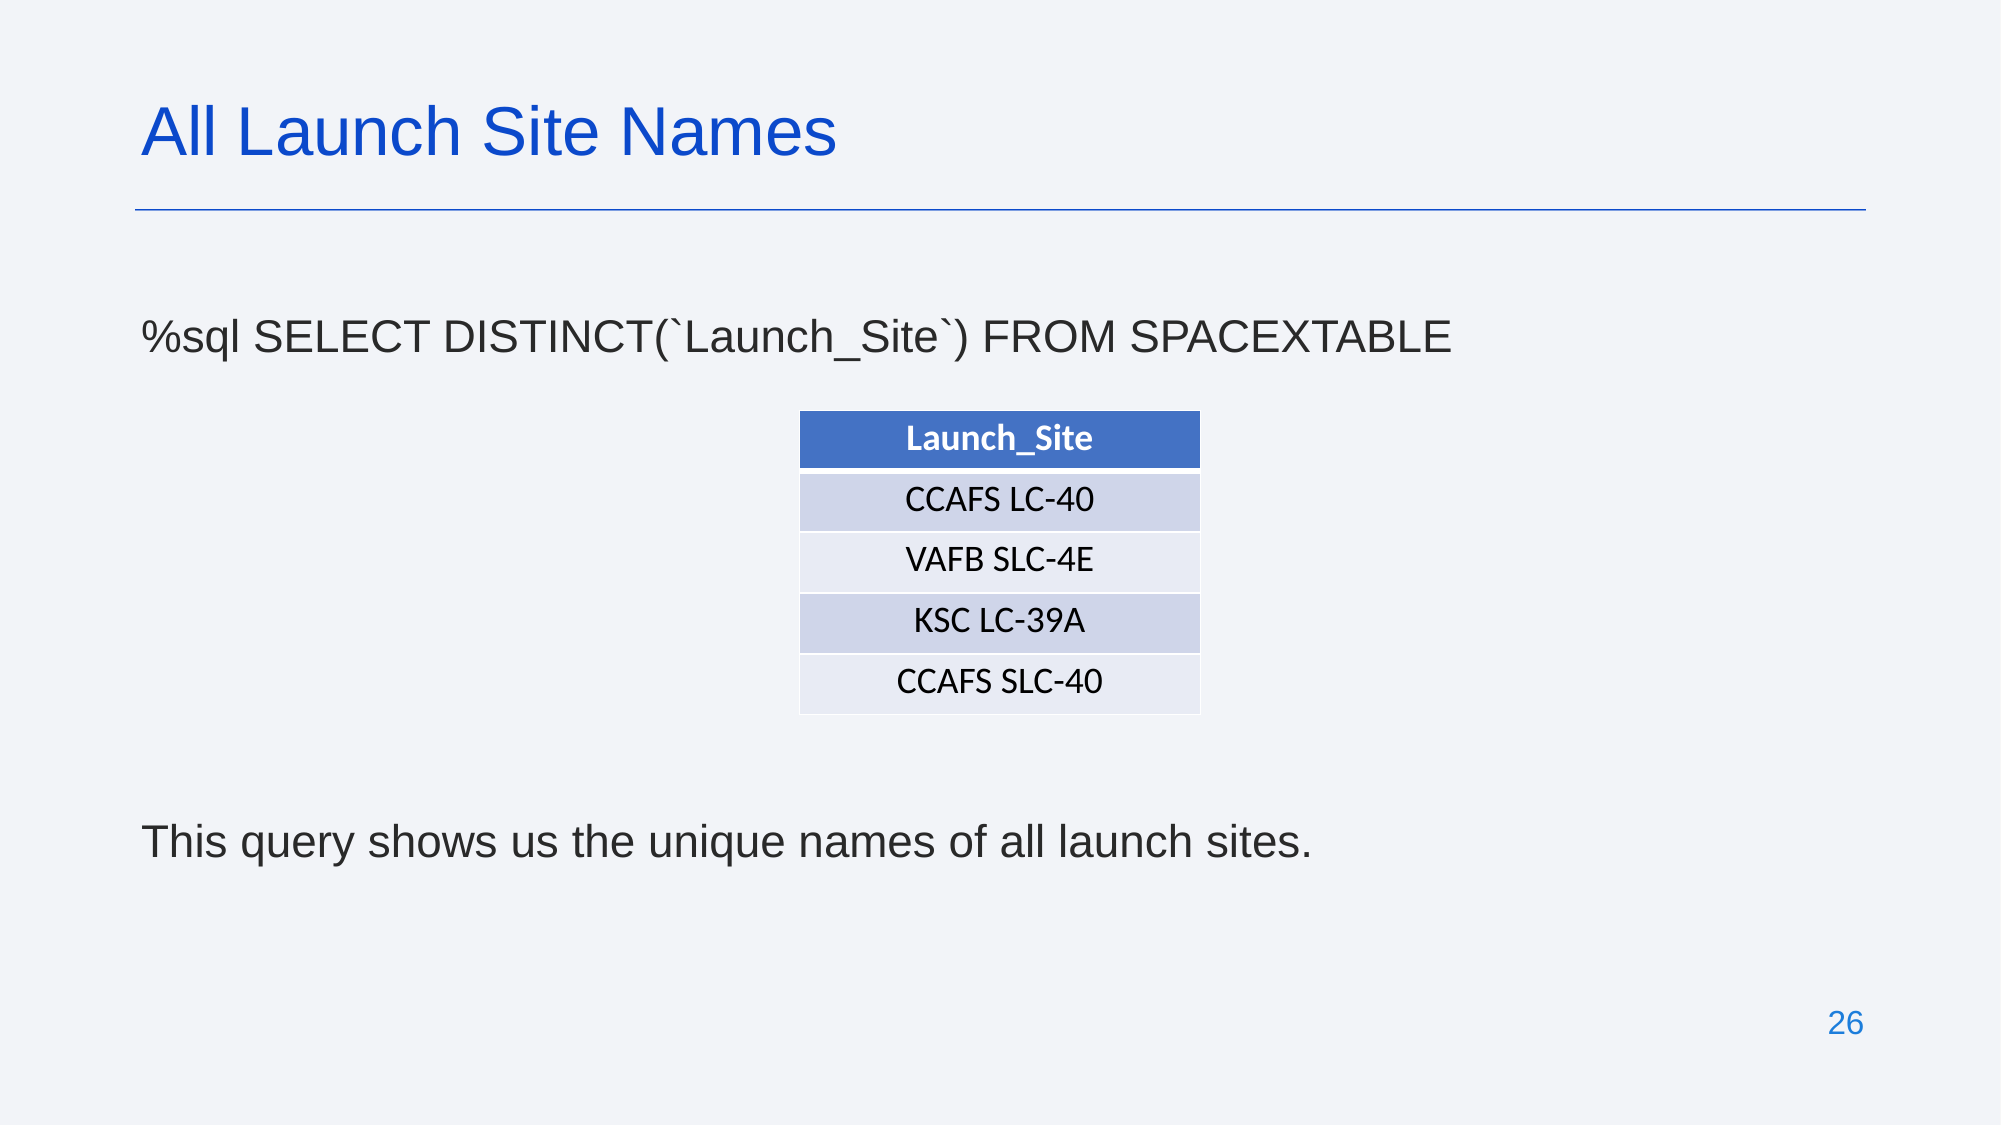

All Launch Site Names
%sql SELECT DISTINCT(`Launch_Site`) FROM SPACEXTABLE

This query shows us the unique names of all launch sites.
| Launch\_Site |
| --- |
| CCAFS LC-40 |
| VAFB SLC-4E |
| KSC LC-39A |
| CCAFS SLC-40 |
26